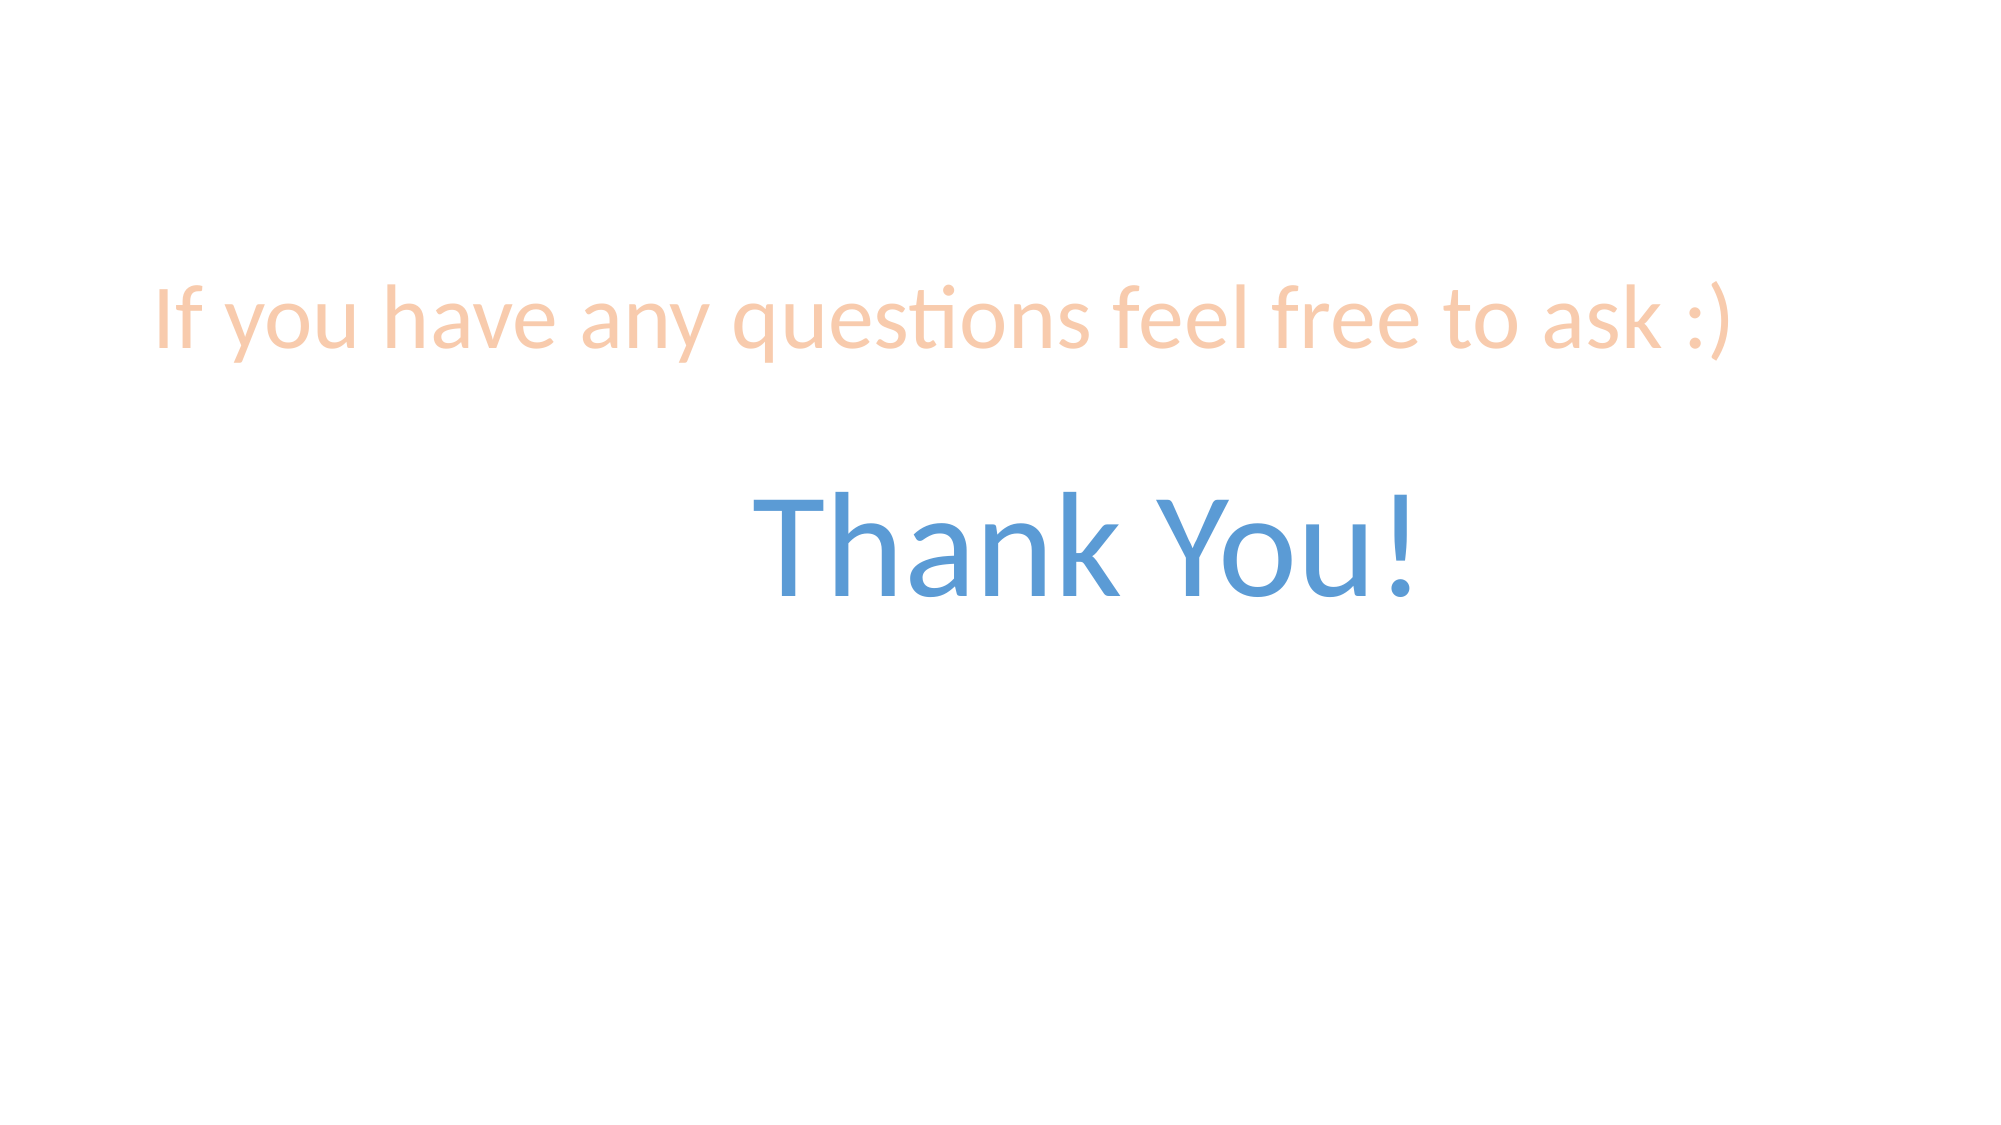

# If you have any questions feel free to ask :) Thank You!